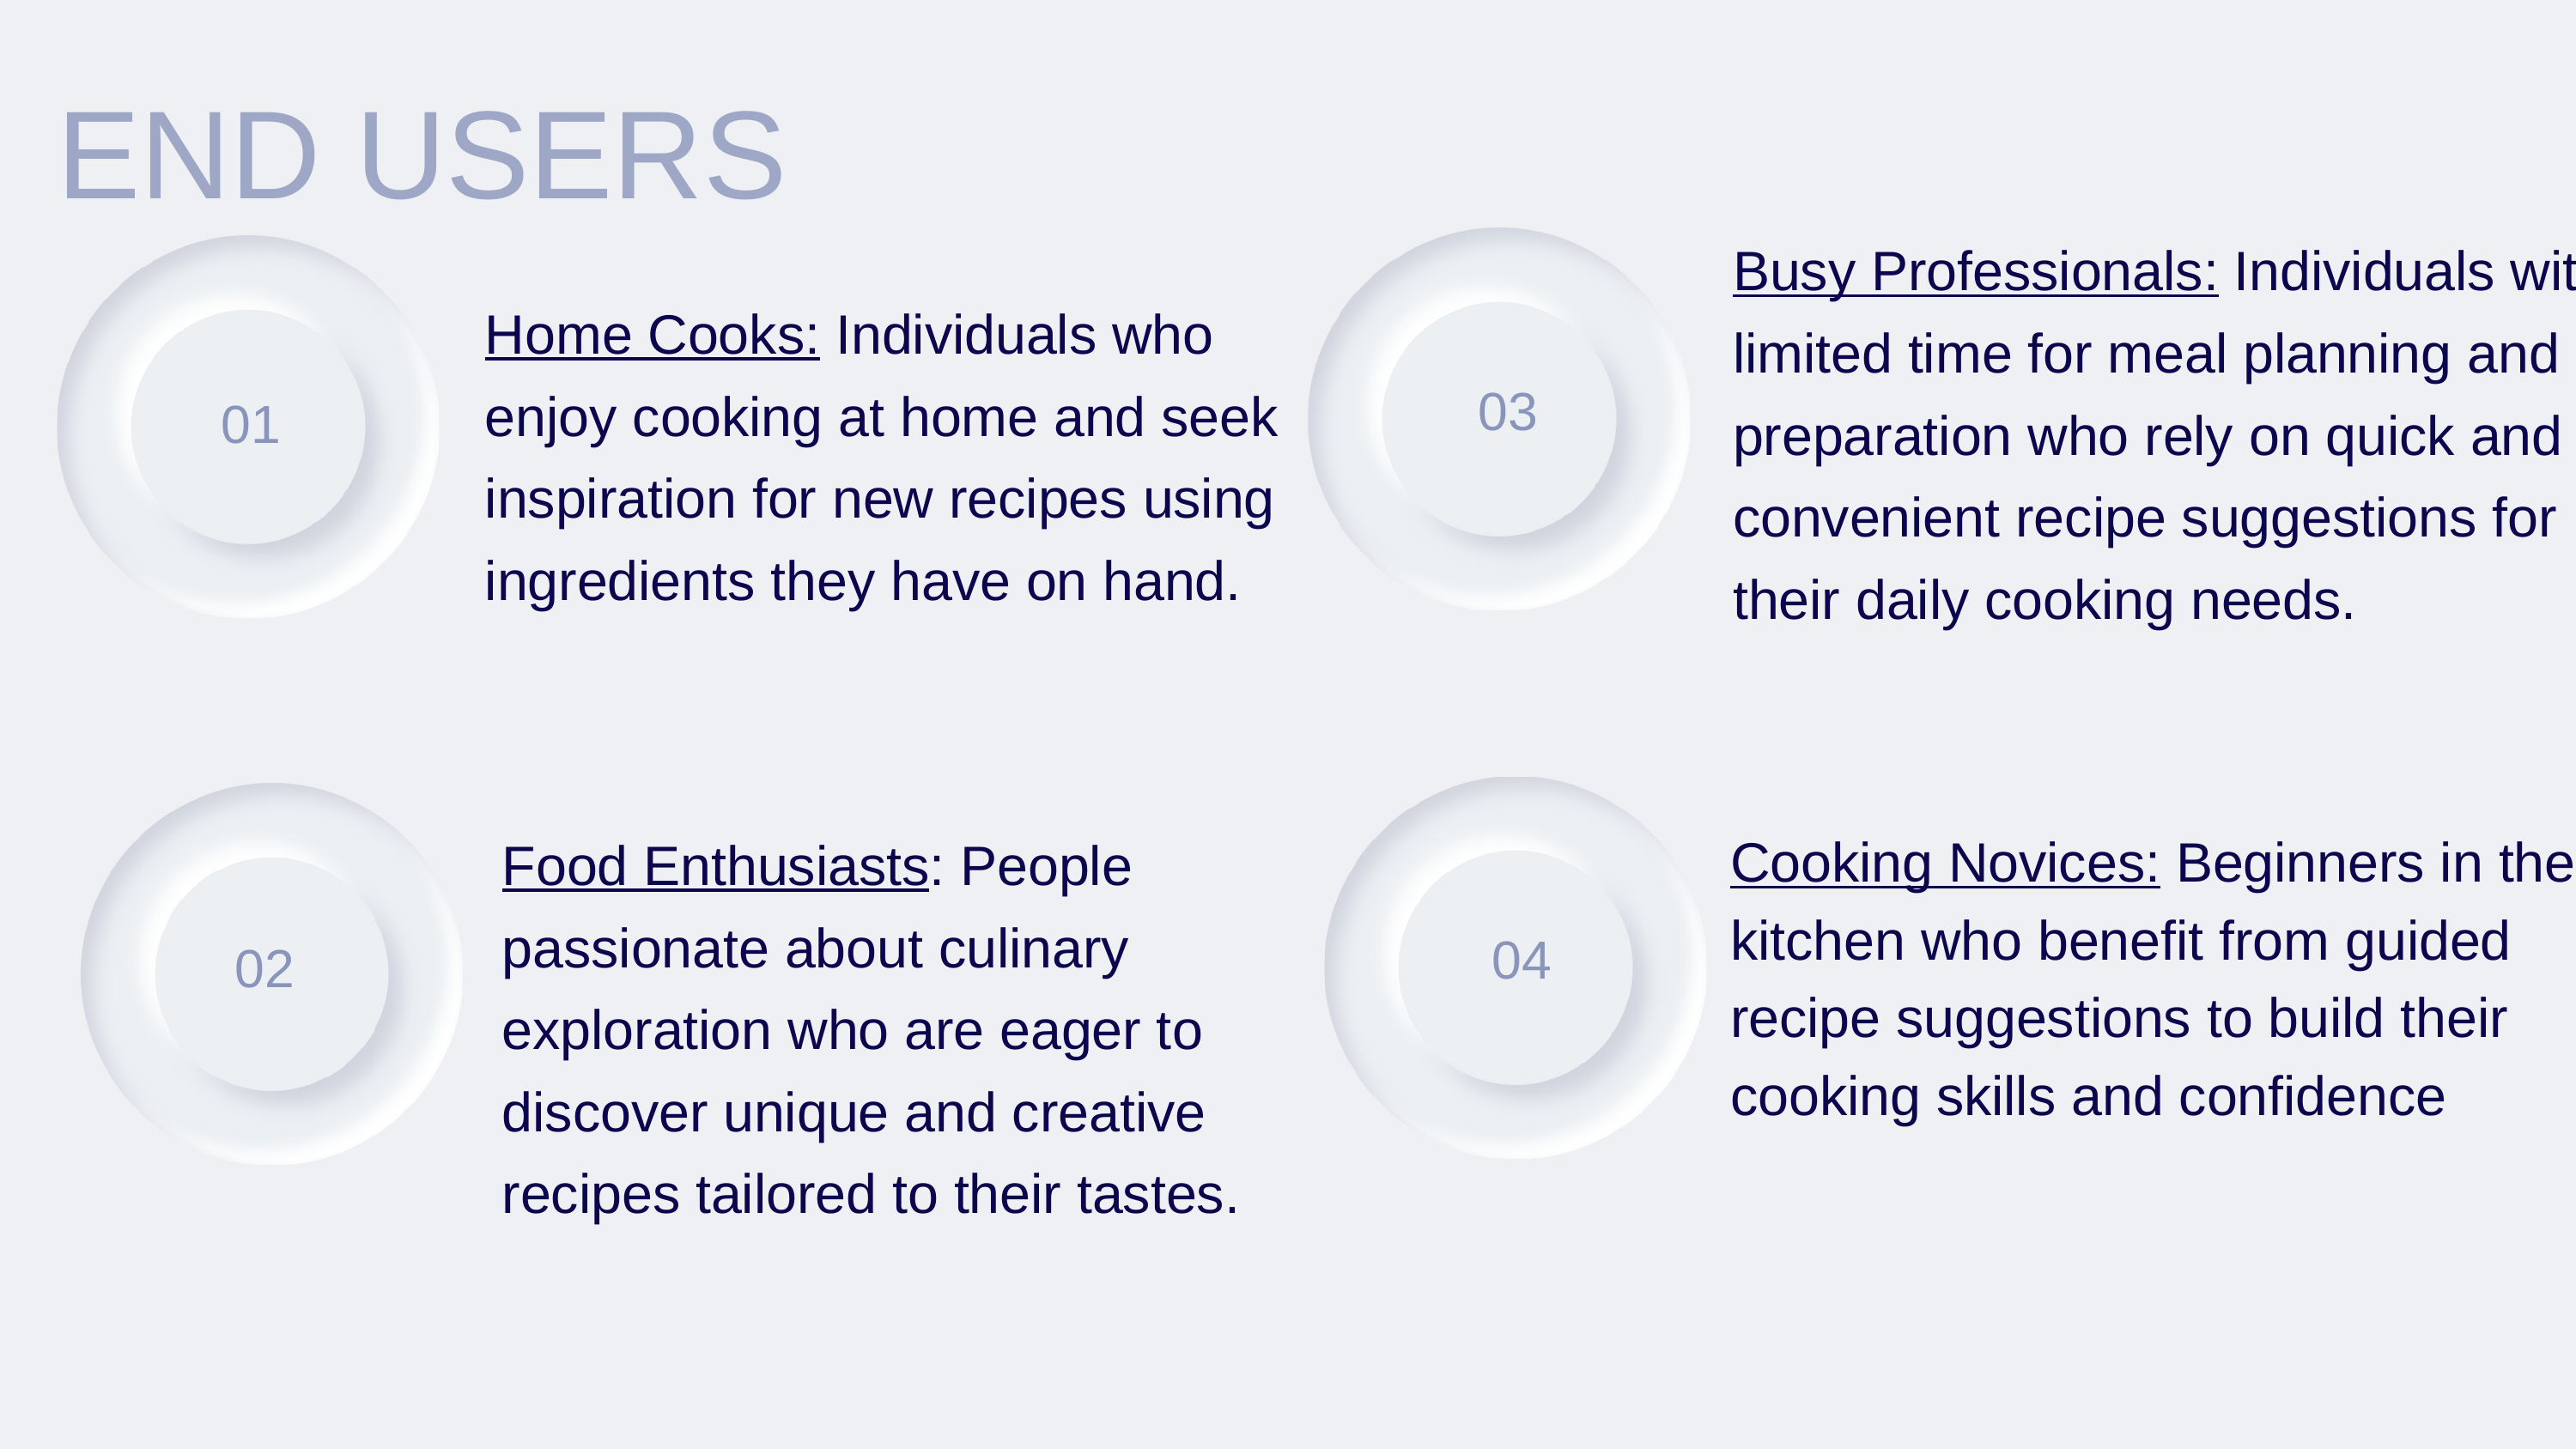

END USERS
Busy Professionals: Individuals with limited time for meal planning and preparation who rely on quick and convenient recipe suggestions for their daily cooking needs.

Home Cooks: Individuals who enjoy cooking at home and seek inspiration for new recipes using ingredients they have on hand.
 03
 01

Food Enthusiasts: People passionate about culinary exploration who are eager to discover unique and creative recipes tailored to their tastes.
Cooking Novices: Beginners in the kitchen who benefit from guided recipe suggestions to build their cooking skills and confidence
 04
02